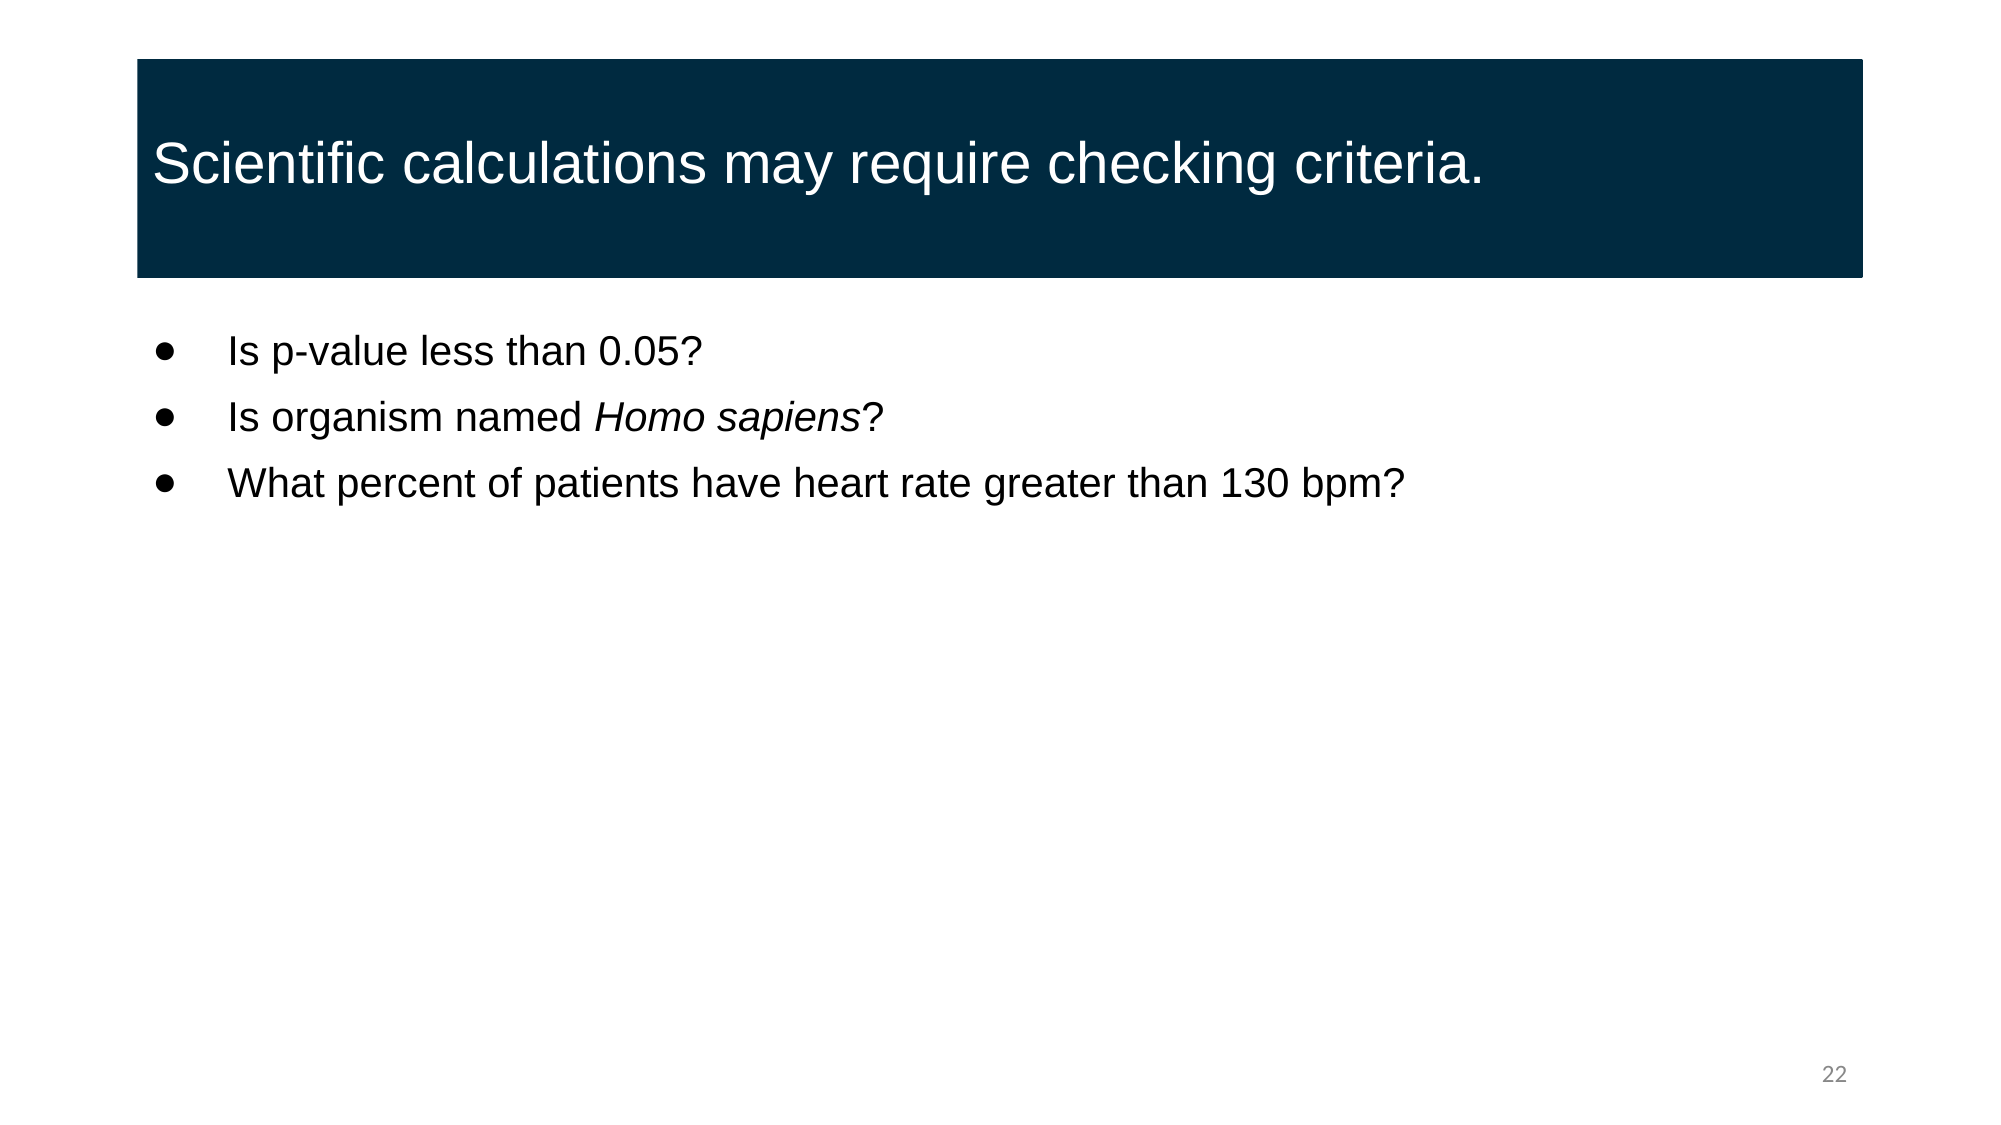

# Scientific calculations may require checking criteria.
Is p-value less than 0.05?
Is organism named Homo sapiens?
What percent of patients have heart rate greater than 130 bpm?
22